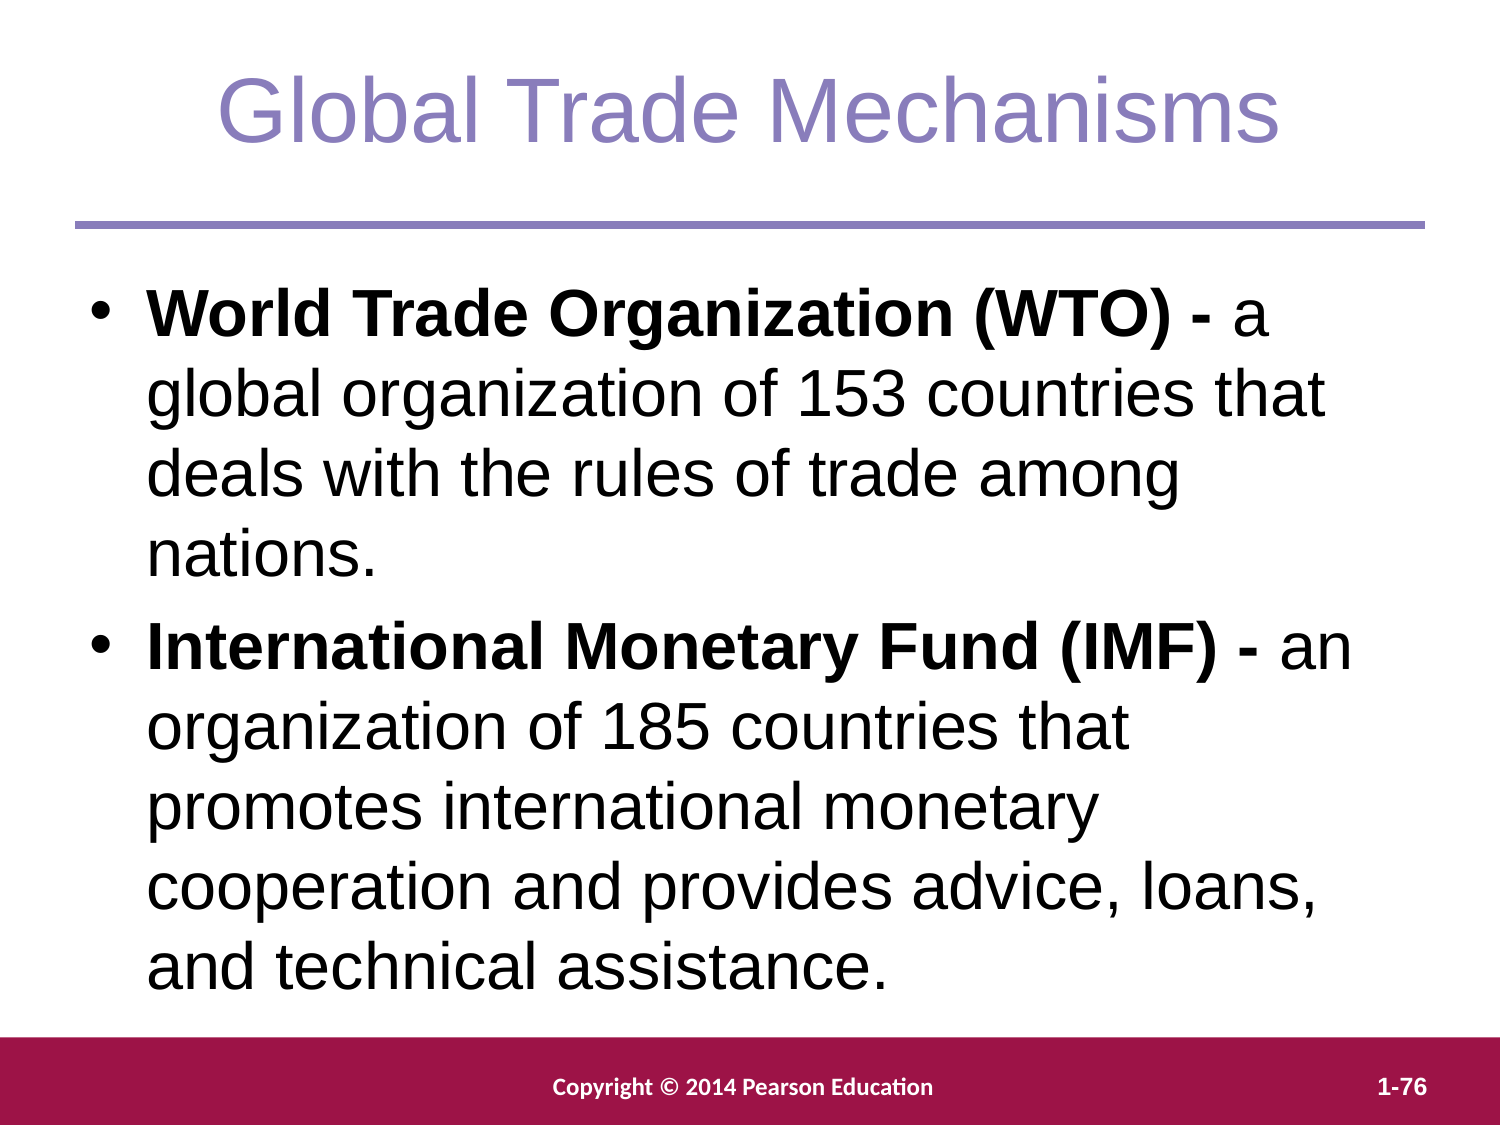

Global Trade Mechanisms
World Trade Organization (WTO) - a global organization of 153 countries that deals with the rules of trade among nations.
International Monetary Fund (IMF) - an organization of 185 countries that promotes international monetary cooperation and provides advice, loans, and technical assistance.